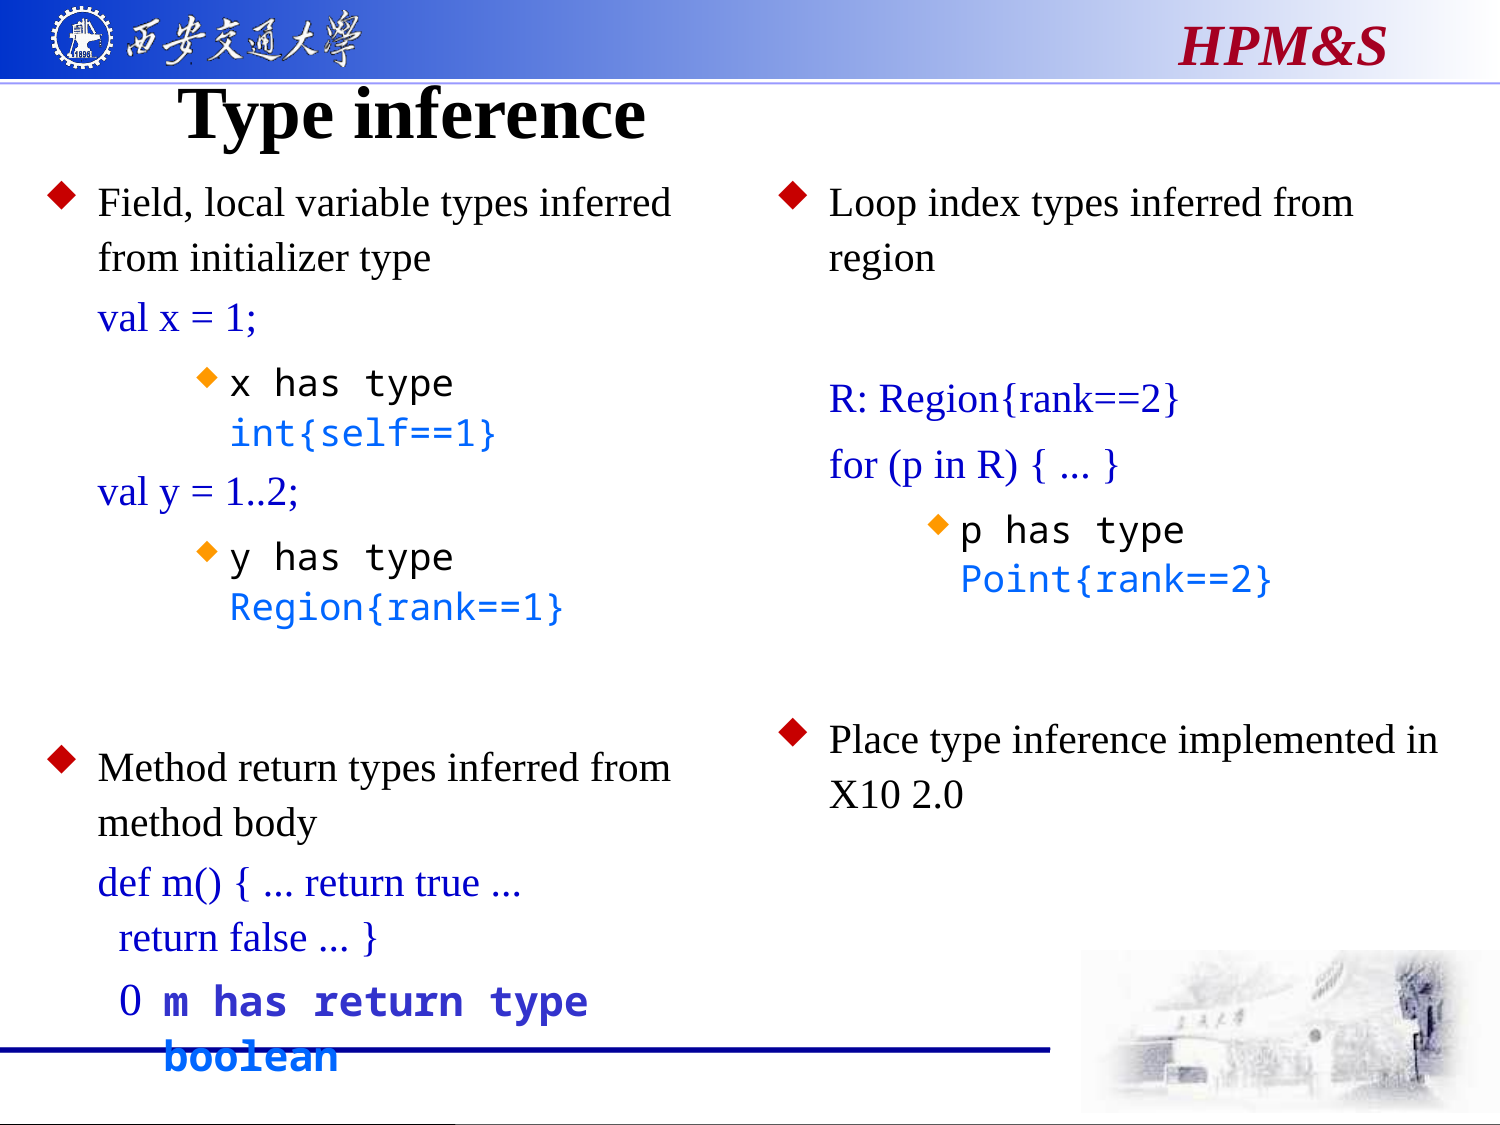

# Type inference
Field, local variable types inferred from initializer type
	val x = 1;
x has type int{self==1}
	val y = 1..2;
y has type Region{rank==1}

Method return types inferred from method body
	def m() { ... return true ...
  return false ... }
m has return type boolean
Loop index types inferred from region

	R: Region{rank==2}
	for (p in R) { ... }
p has type Point{rank==2}

Place type inference implemented in X10 2.0